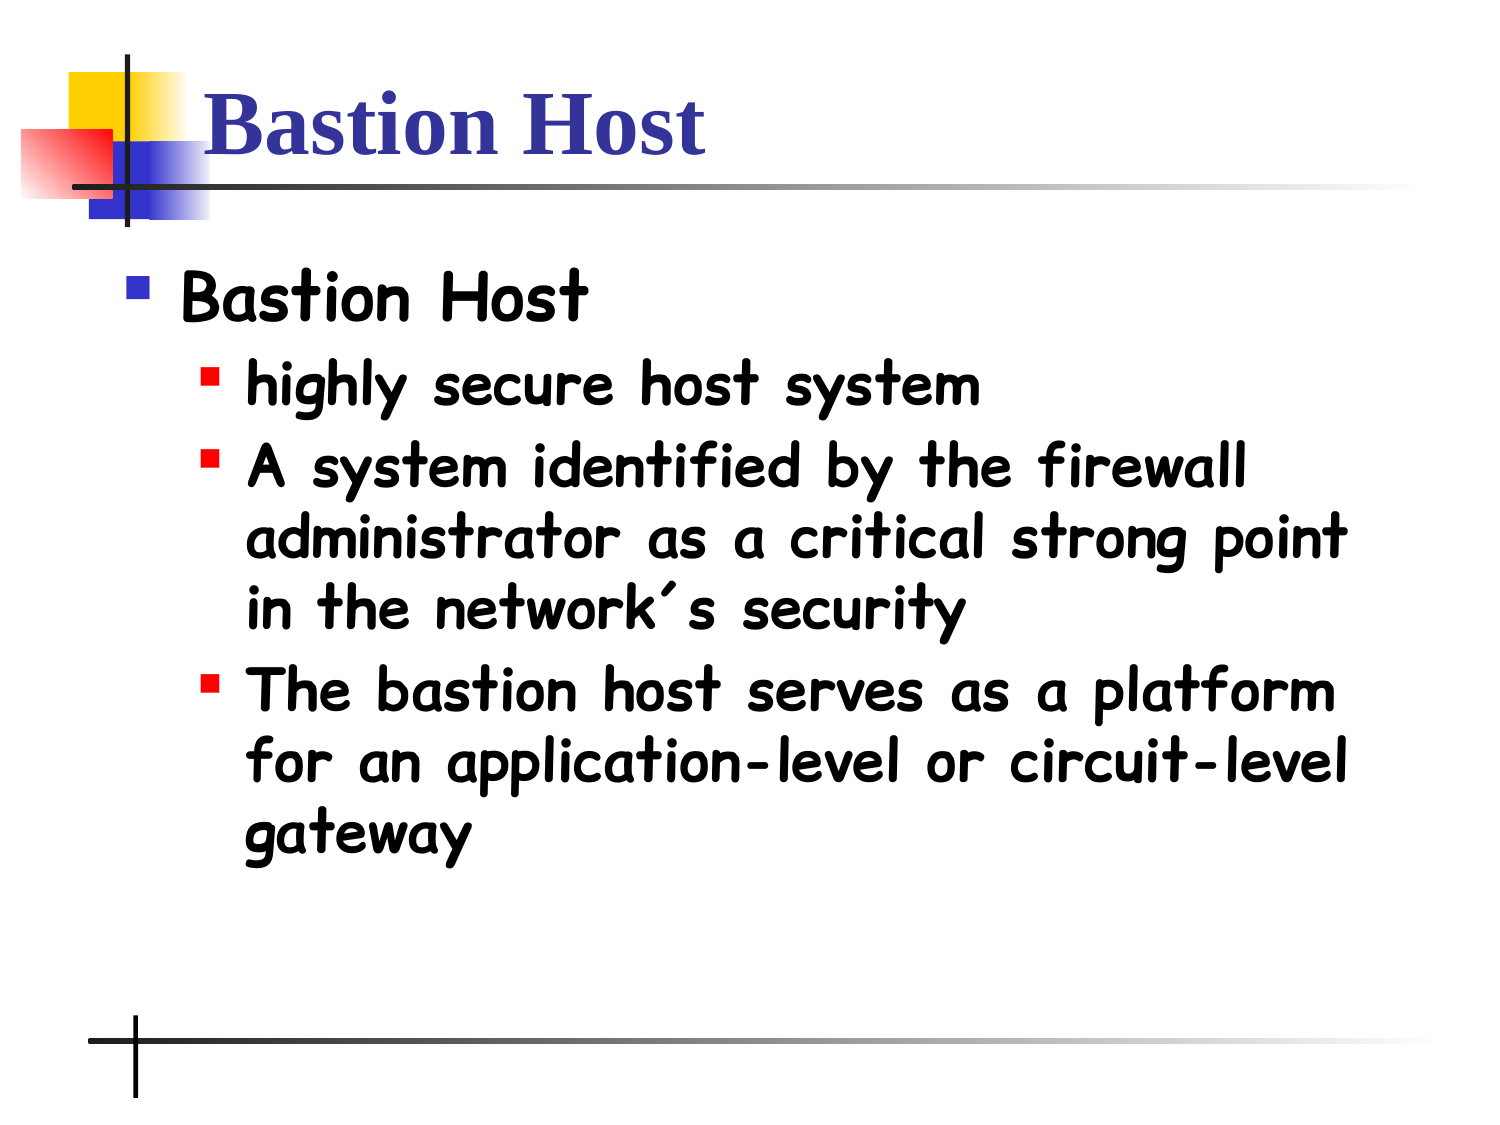

# Bastion Host
Bastion Host
highly secure host system
A system identified by the firewall administrator as a critical strong point in the network´s security
The bastion host serves as a platform for an application-level or circuit-level gateway